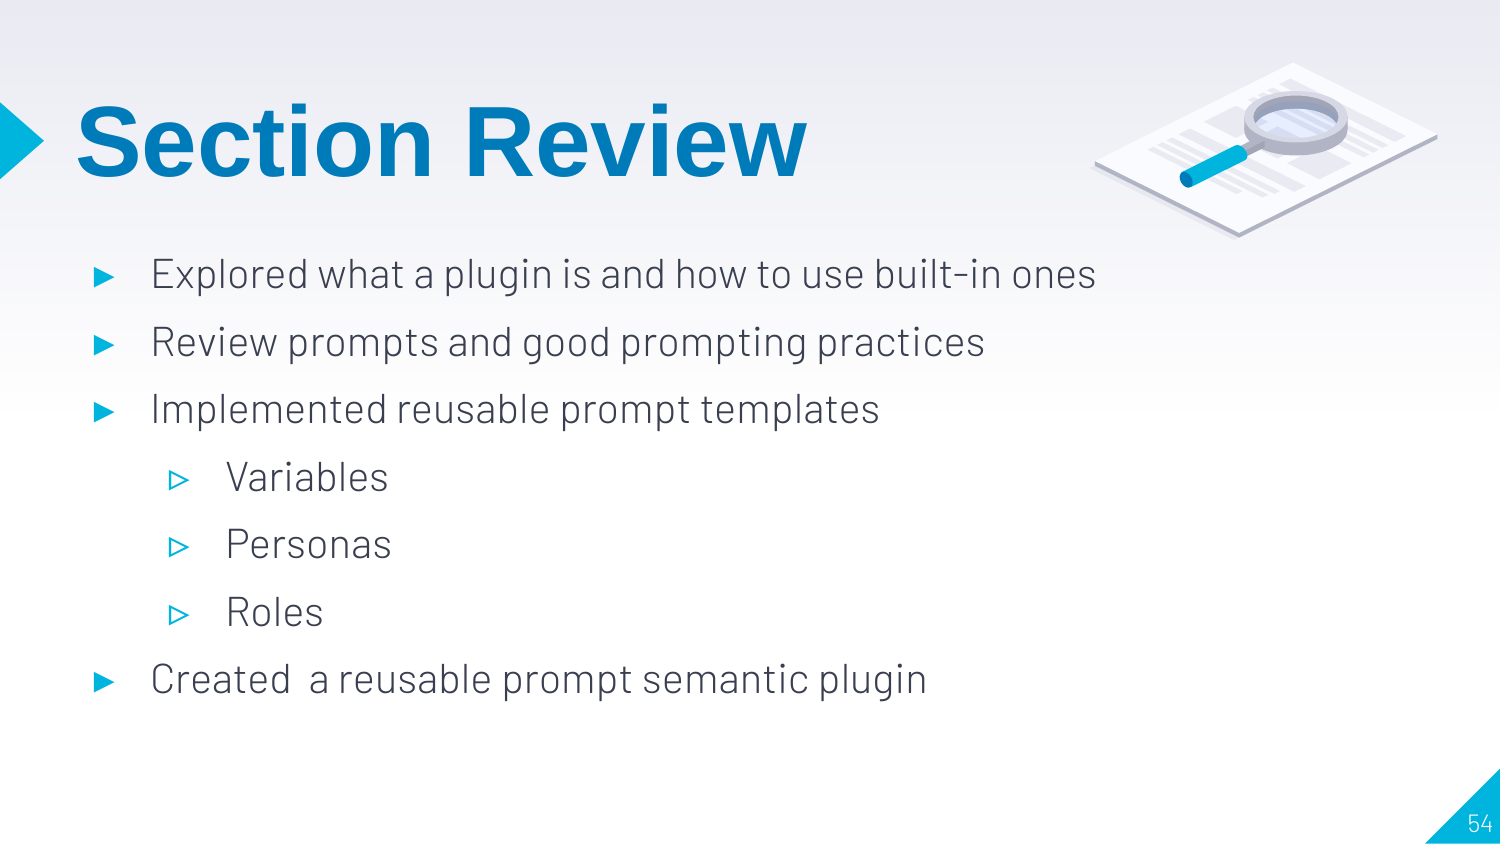

# Section Review
Explored what a plugin is and how to use built-in ones
Review prompts and good prompting practices
Implemented reusable prompt templates
Variables
Personas
Roles
Created  a reusable prompt semantic plugin
54